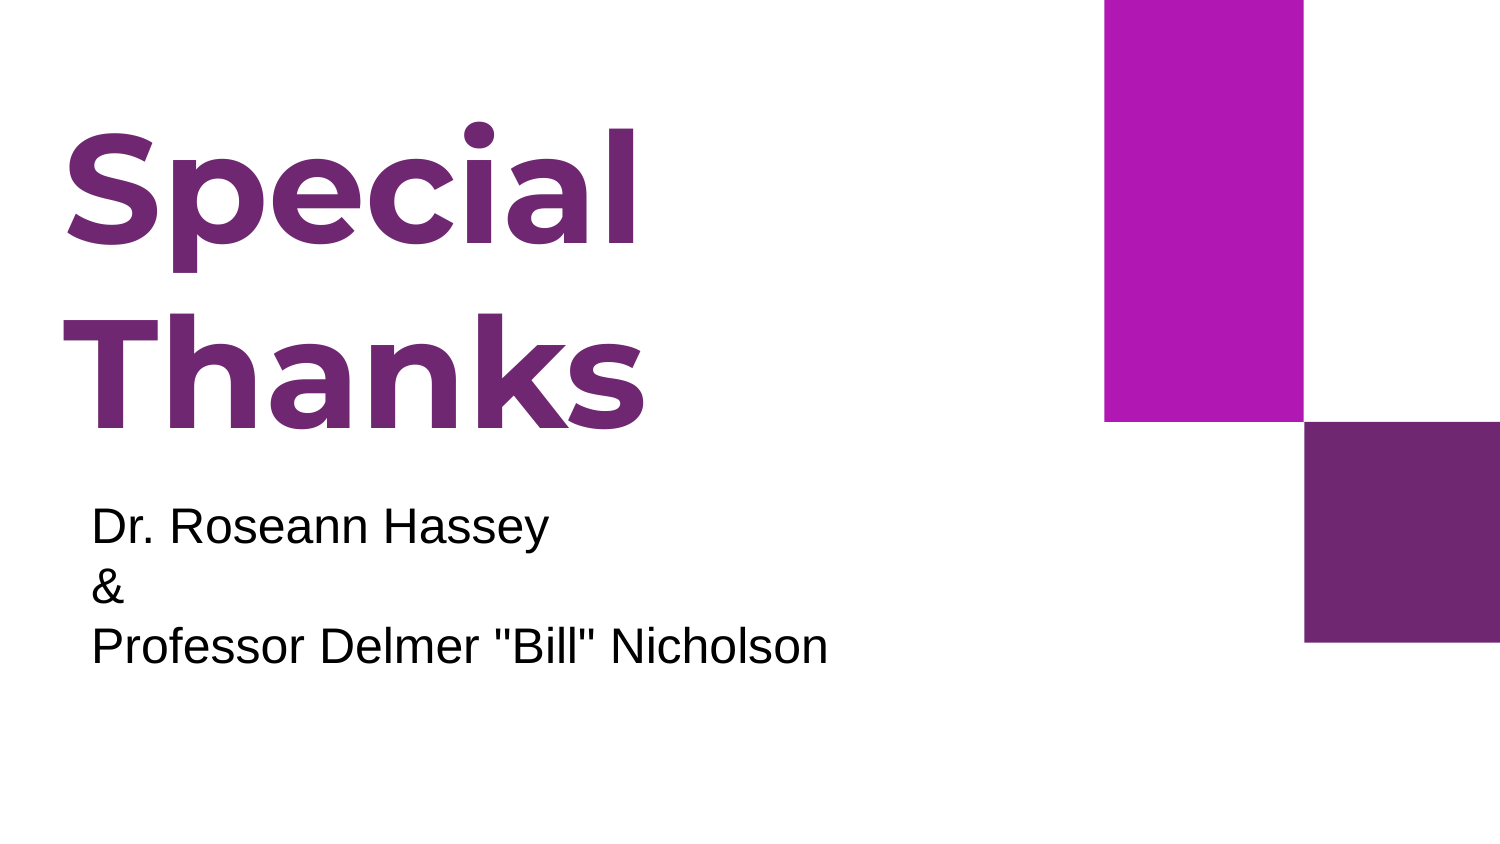

# Special Thanks
Dr. Roseann Hassey
&
Professor Delmer "Bill" Nicholson